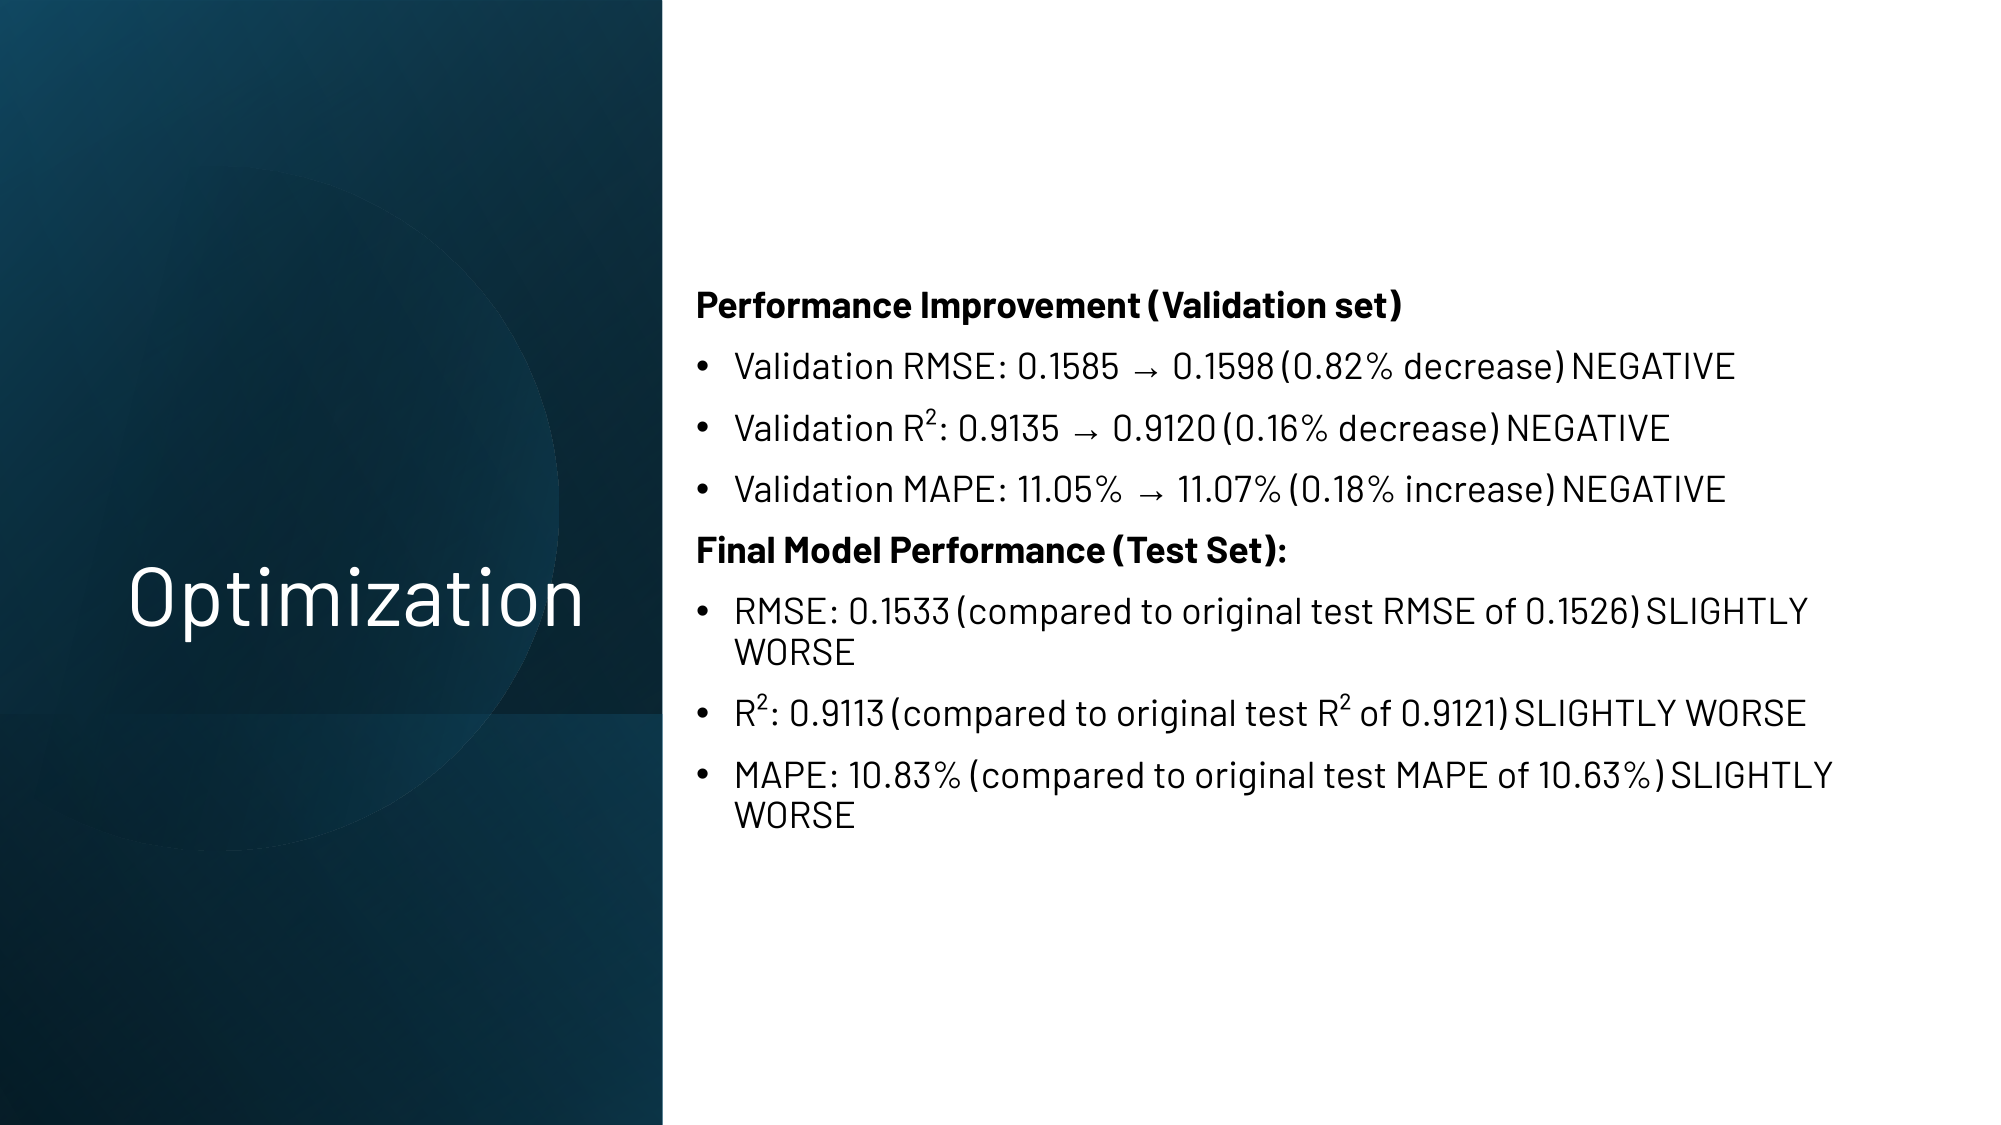

# Optimization
Performance Improvement (Validation set)
Validation RMSE: 0.1585 → 0.1598 (0.82% decrease) NEGATIVE
Validation R²: 0.9135 → 0.9120 (0.16% decrease) NEGATIVE
Validation MAPE: 11.05% → 11.07% (0.18% increase) NEGATIVE
Final Model Performance (Test Set):
RMSE: 0.1533 (compared to original test RMSE of 0.1526) SLIGHTLY WORSE
R²: 0.9113 (compared to original test R² of 0.9121) SLIGHTLY WORSE
MAPE: 10.83% (compared to original test MAPE of 10.63%) SLIGHTLY WORSE